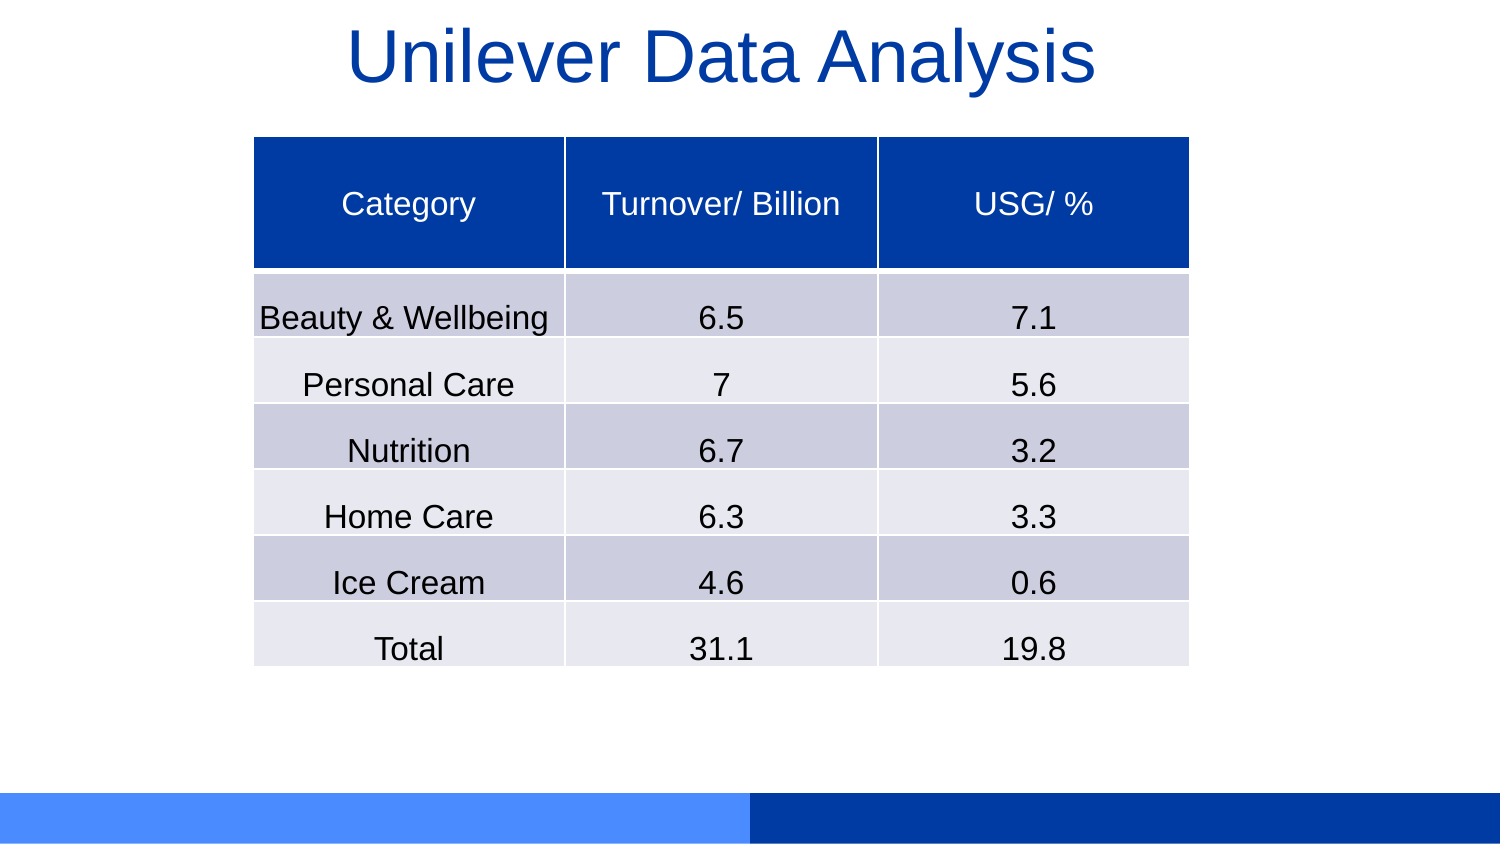

Unilever Data Analysis
| Category | Turnover/ Billion | USG/ % |
| --- | --- | --- |
| Beauty & Wellbeing | 6.5 | 7.1 |
| Personal Care | 7 | 5.6 |
| Nutrition | 6.7 | 3.2 |
| Home Care | 6.3 | 3.3 |
| Ice Cream | 4.6 | 0.6 |
| Total | 31.1 | 19.8 |